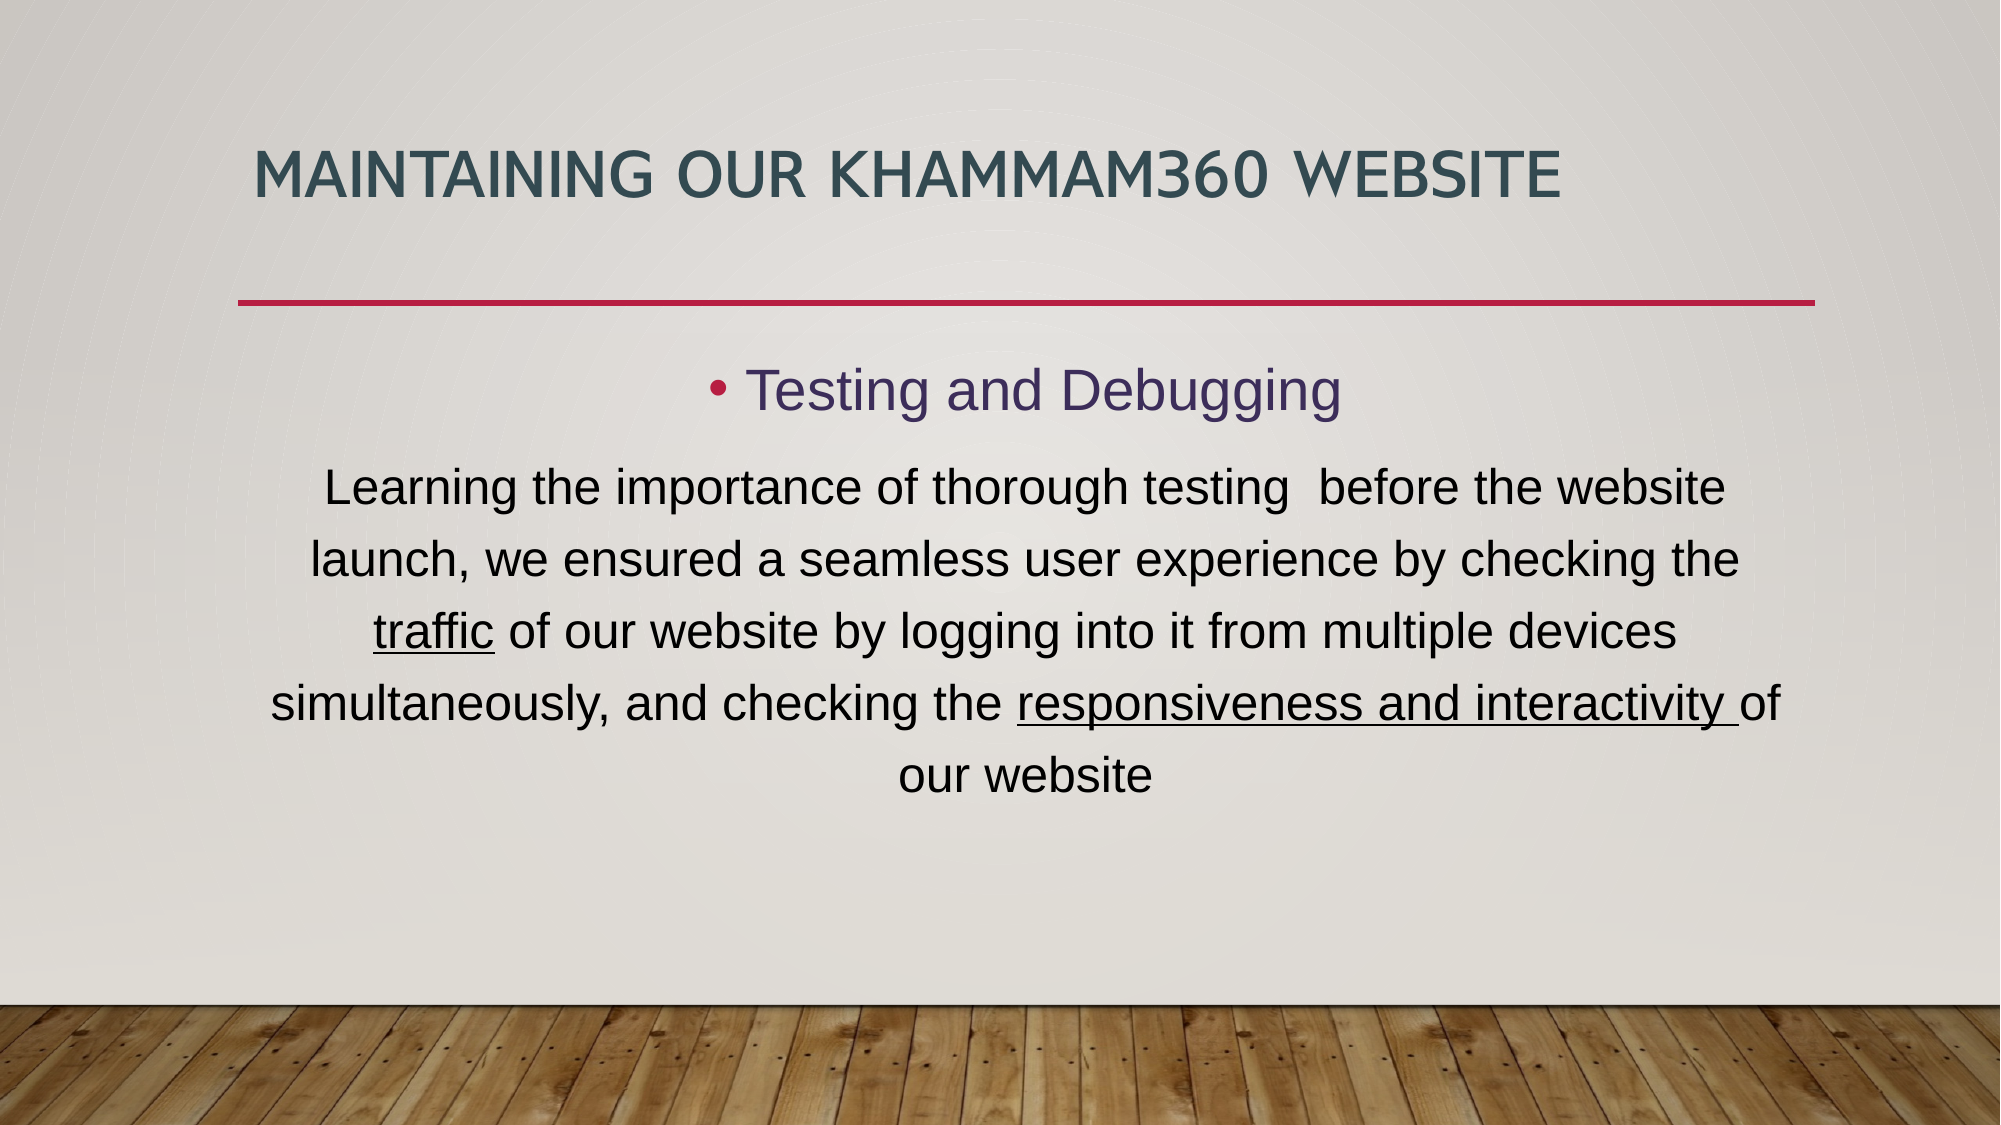

# Maintaining Our KHAMMAM360 Website
Testing and Debugging
Learning the importance of thorough testing  before the website launch, we ensured a seamless user experience by checking the traffic of our website by logging into it from multiple devices simultaneously, and checking the responsiveness and interactivity of our website